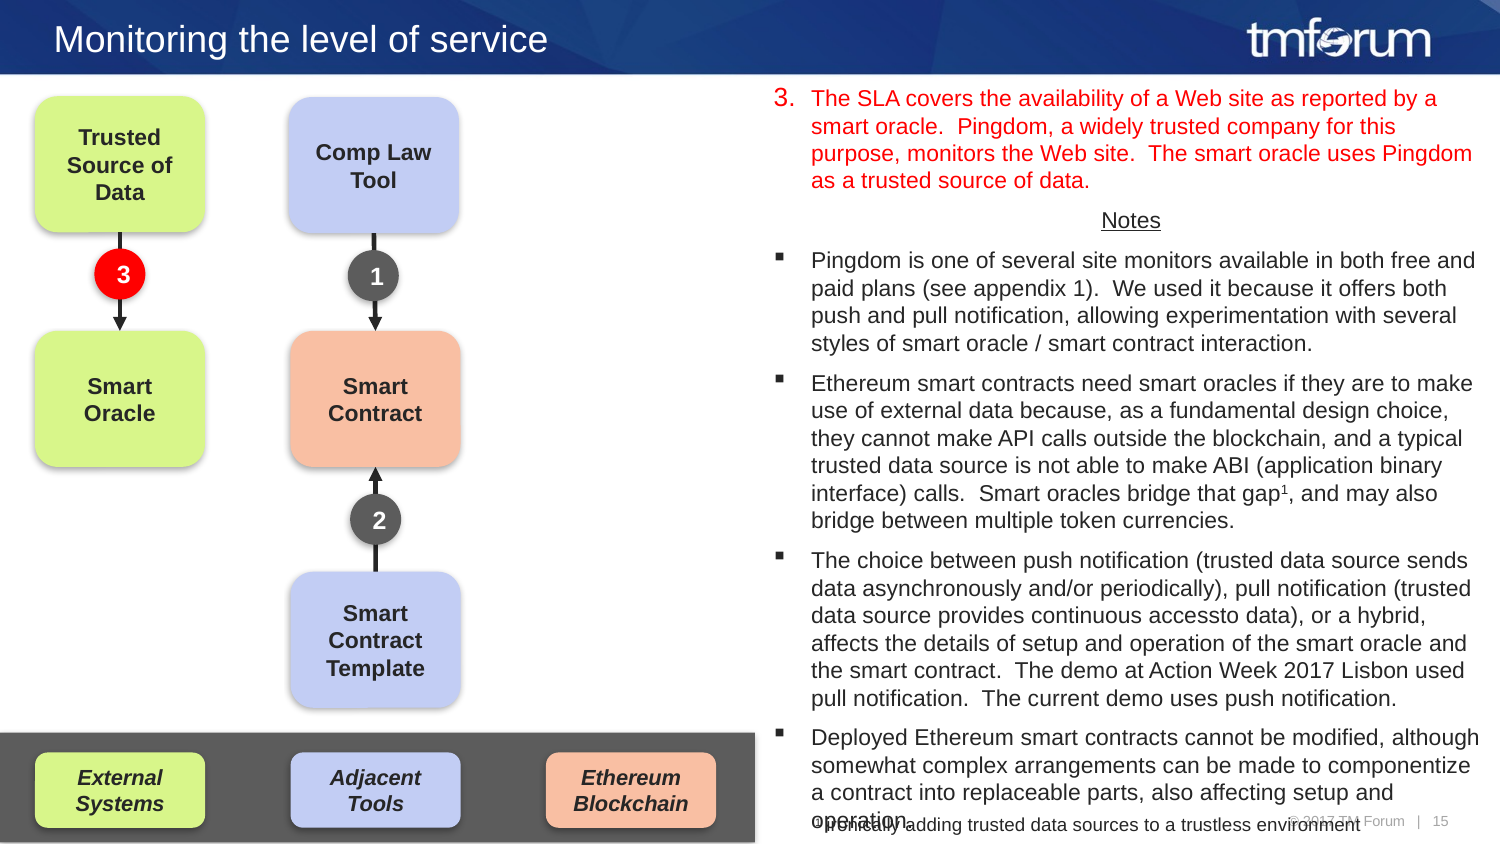

# Monitoring the level of service
The SLA covers the availability of a Web site as reported by a smart oracle.  Pingdom, a widely trusted company for this purpose, monitors the Web site.  The smart oracle uses Pingdom as a trusted source of data.
Notes
Pingdom is one of several site monitors available in both free and paid plans (see appendix 1).  We used it because it offers both push and pull notification, allowing experimentation with several styles of smart oracle / smart contract interaction.
Ethereum smart contracts need smart oracles if they are to make use of external data because, as a fundamental design choice, they cannot make API calls outside the blockchain, and a typical trusted data source is not able to make ABI (application binary interface) calls.  Smart oracles bridge that gap1, and may also bridge between multiple token currencies.
The choice between push notification (trusted data source sends data asynchronously and/or periodically), pull notification (trusted data source provides continuous accessto data), or a hybrid, affects the details of setup and operation of the smart oracle and the smart contract.  The demo at Action Week 2017 Lisbon used pull notification.  The current demo uses push notification.
Deployed Ethereum smart contracts cannot be modified, although somewhat complex arrangements can be made to componentize a contract into replaceable parts, also affecting setup and operation.
Trusted Source of Data
Comp Law Tool
3
1
Smart Oracle
Smart Contract
2
Smart Contract Template

Adjacent
Tools
External Systems
Ethereum Blockchain
1 ironically adding trusted data sources to a trustless environment